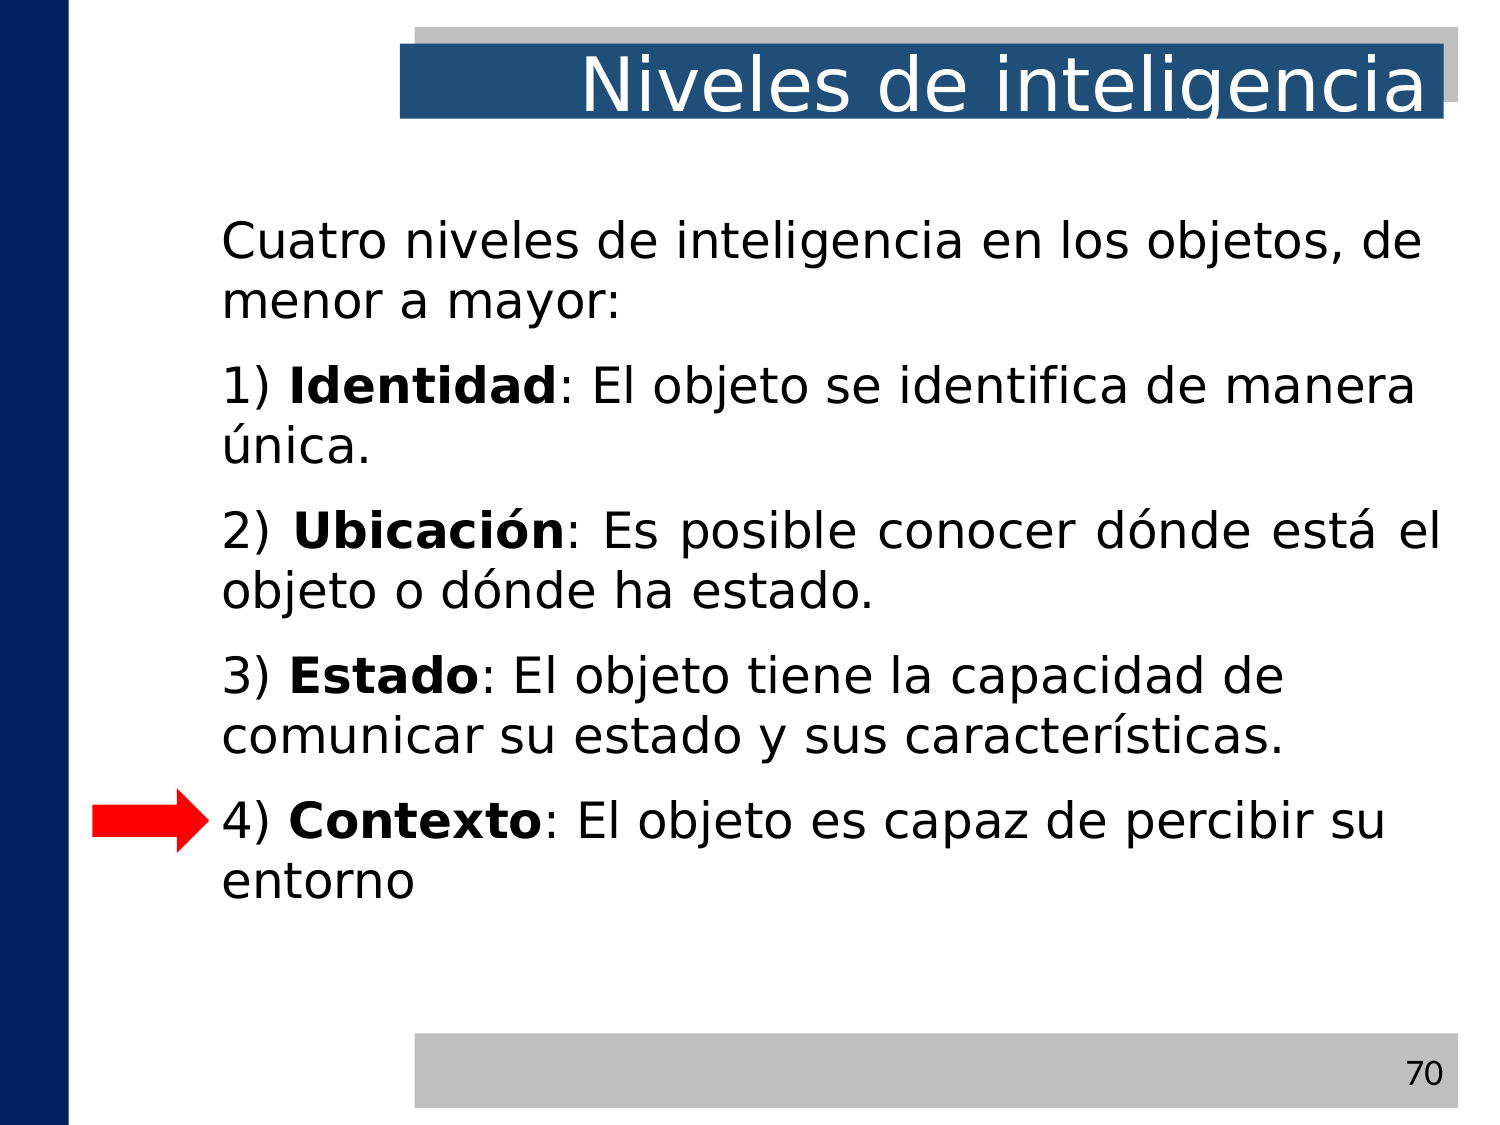

Niveles de inteligencia
Cuatro niveles de inteligencia en los objetos, de menor a mayor:
1) Identidad: El objeto se identifica de manera única.
2) Ubicación: Es posible conocer dónde está el objeto o dónde ha estado.
3) Estado: El objeto tiene la capacidad de comunicar su estado y sus características.
4) Contexto: El objeto es capaz de percibir su entorno

70